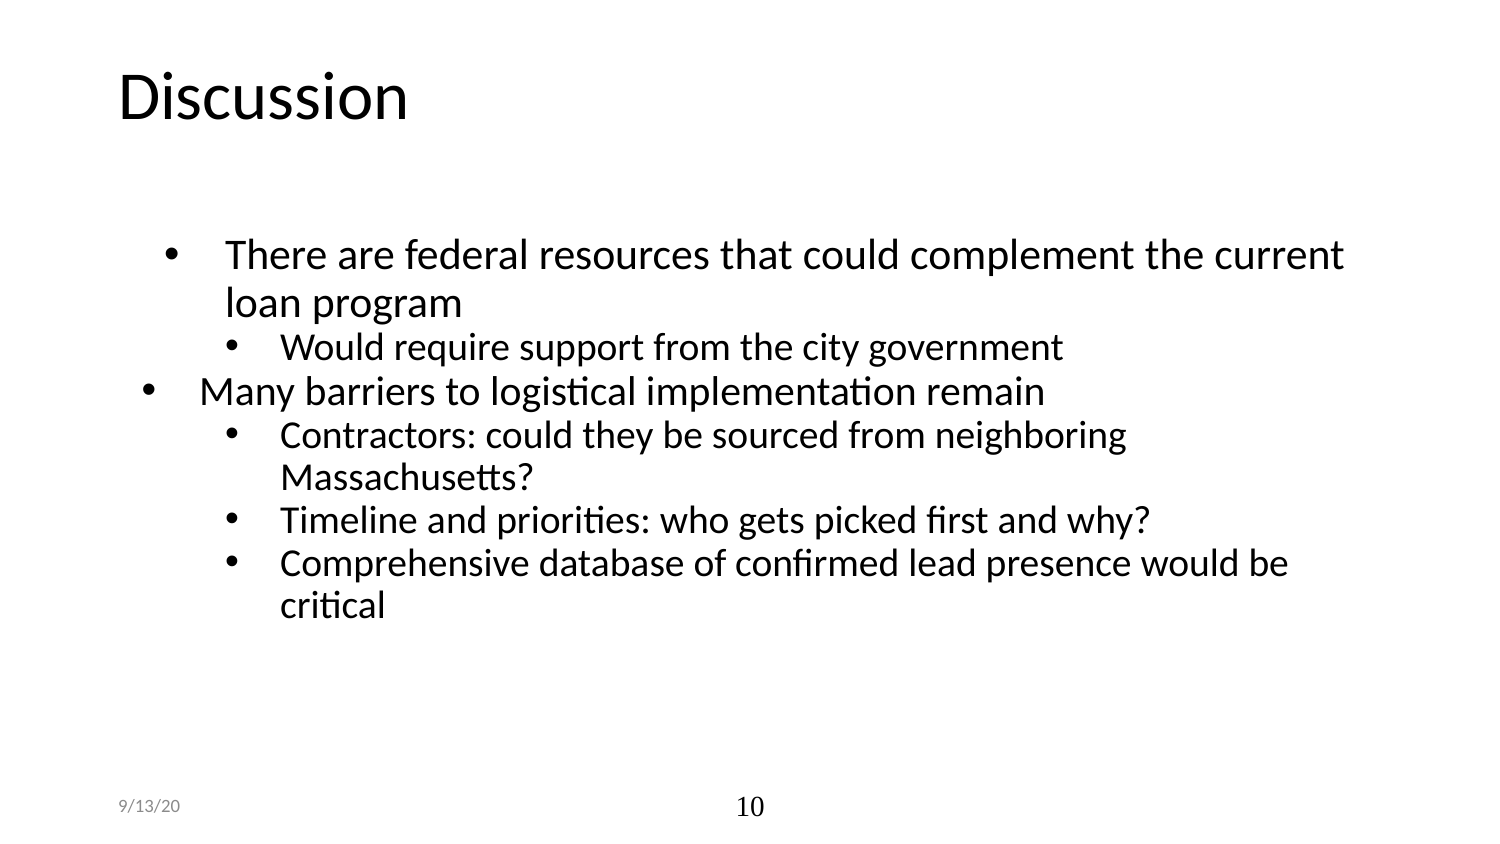

# Discussion
There are federal resources that could complement the current loan program
Would require support from the city government
Many barriers to logistical implementation remain
Contractors: could they be sourced from neighboring Massachusetts?
Timeline and priorities: who gets picked first and why?
Comprehensive database of confirmed lead presence would be critical

9/13/20
10